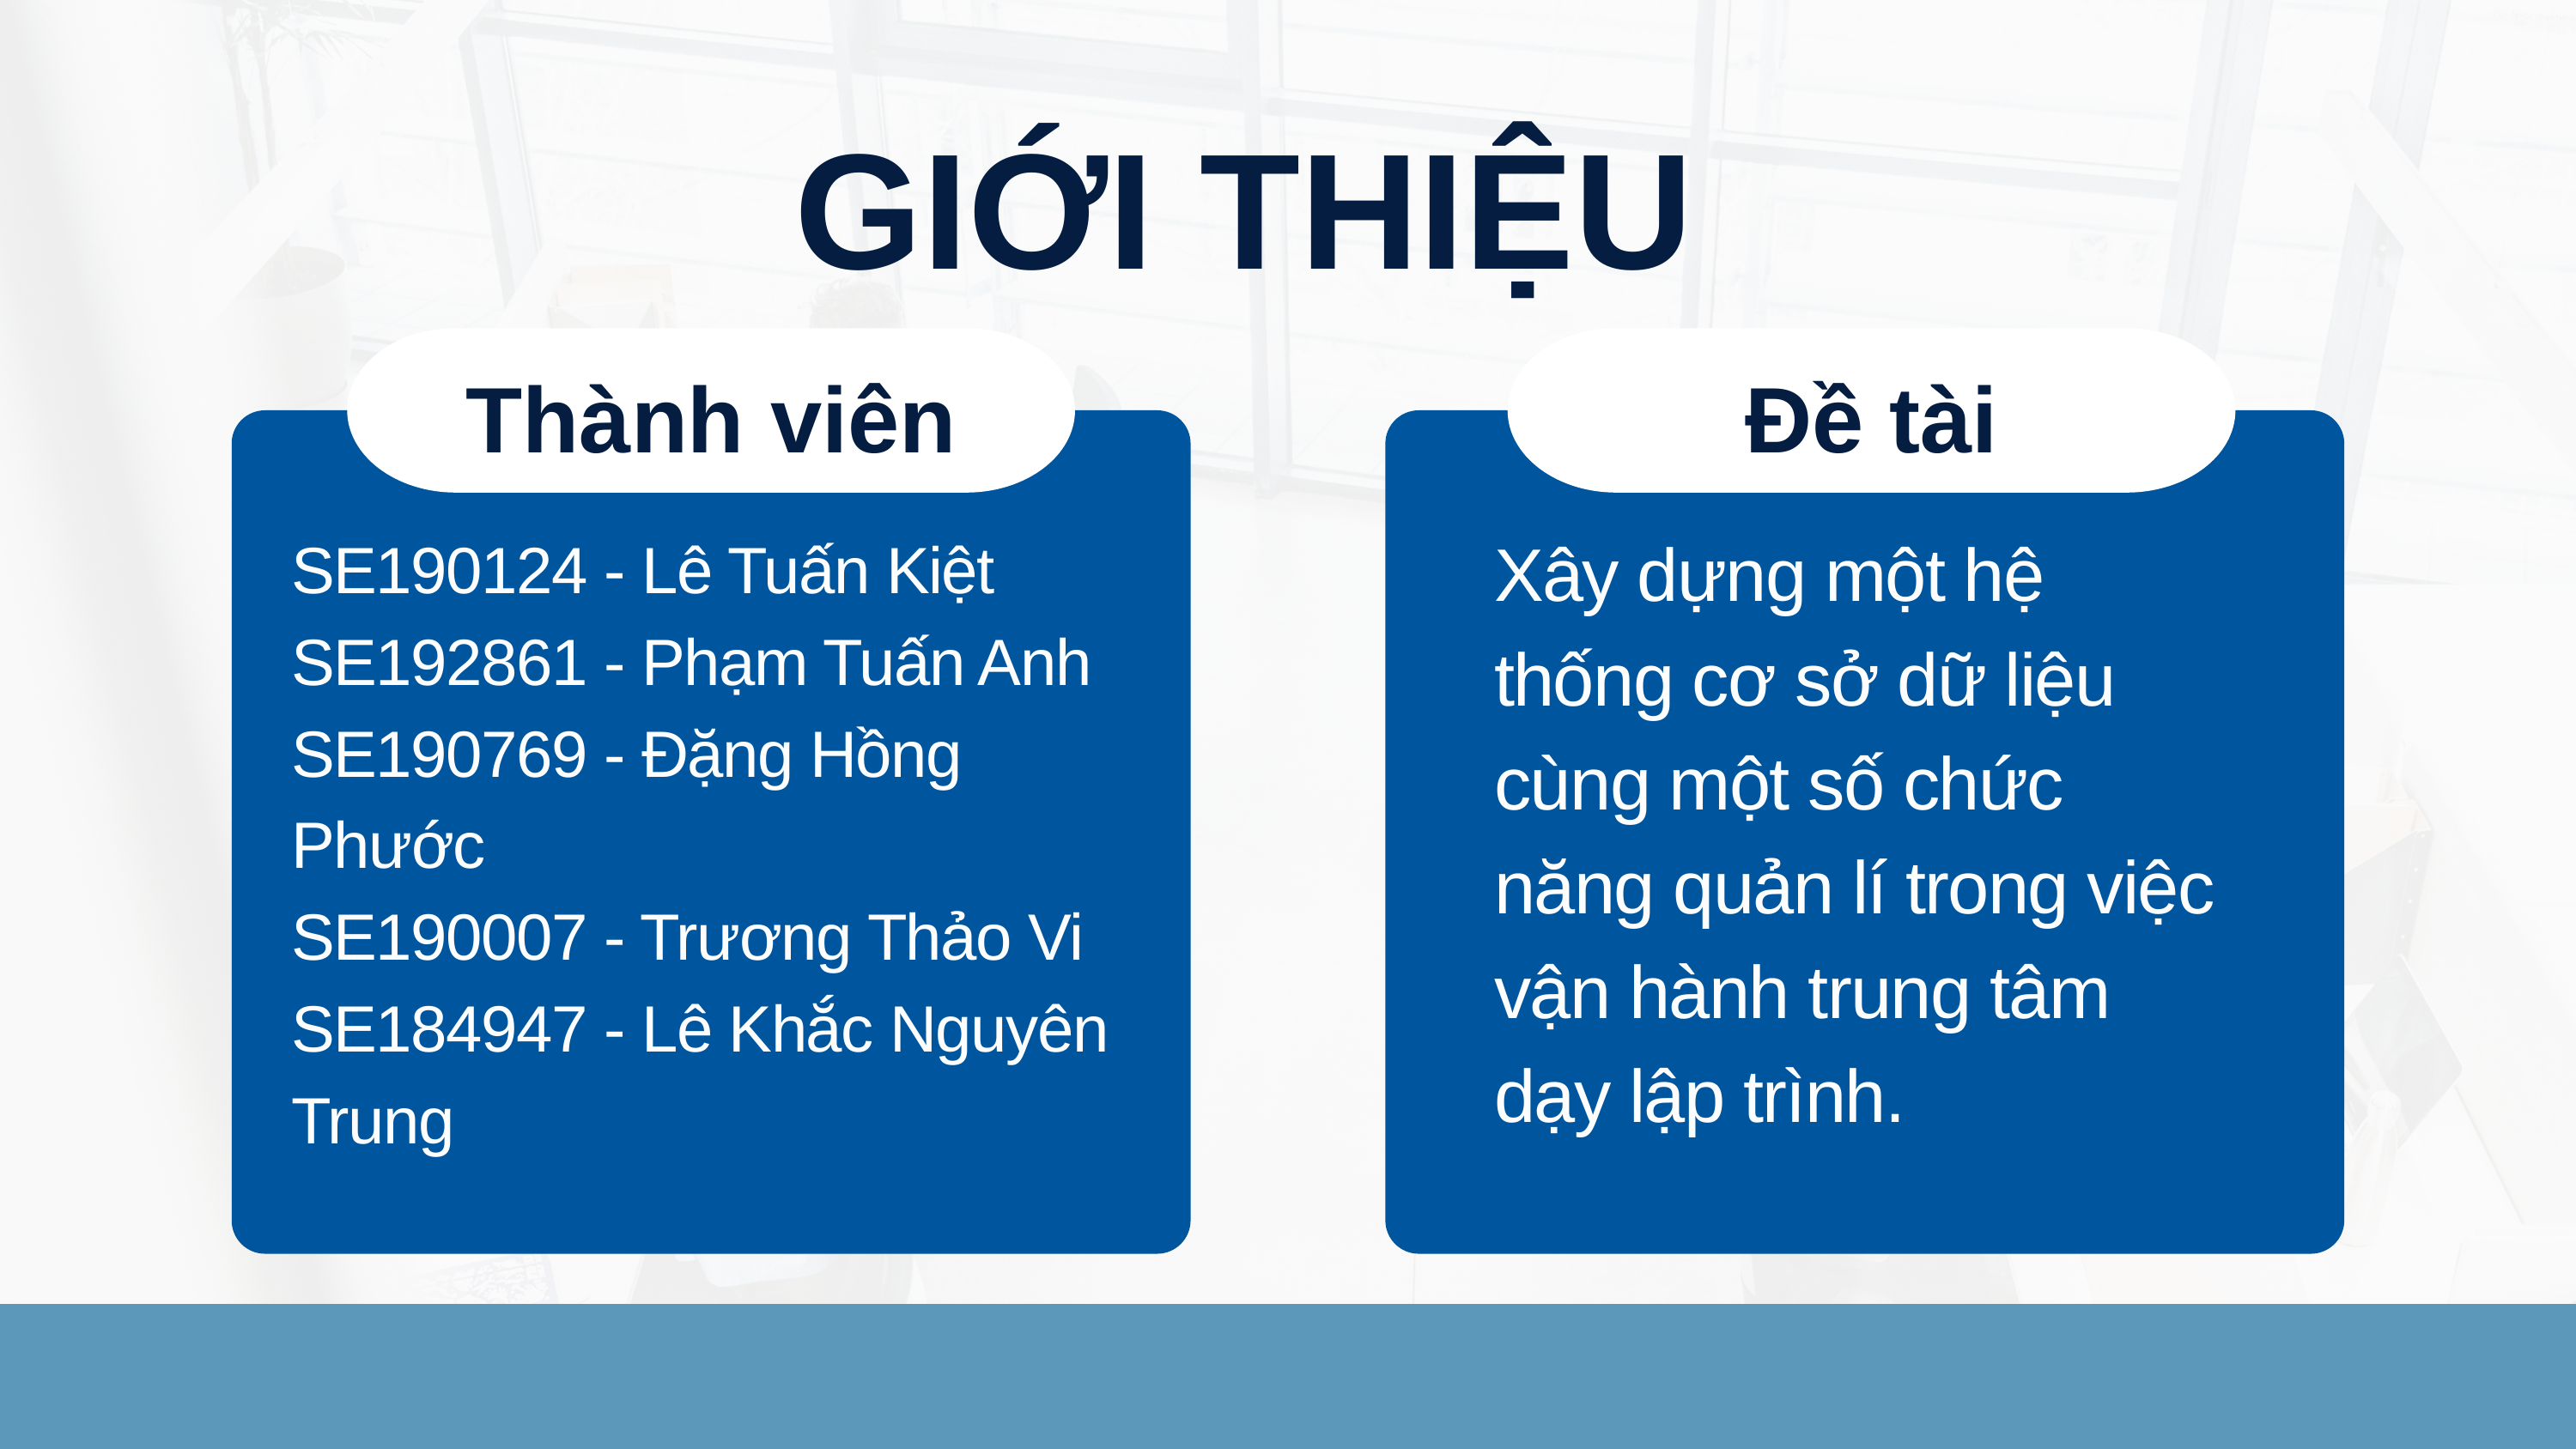

GIỚI THIỆU

Thành viên
Đề tài

Xây dựng một hệ thống cơ sở dữ liệu cùng một số chức năng quản lí trong việc vận hành trung tâm dạy lập trình.
SE190124 - Lê Tuấn Kiệt
SE192861 - Phạm Tuấn Anh
SE190769 - Đặng Hồng Phước
SE190007 - Trương Thảo Vi
SE184947 - Lê Khắc Nguyên Trung